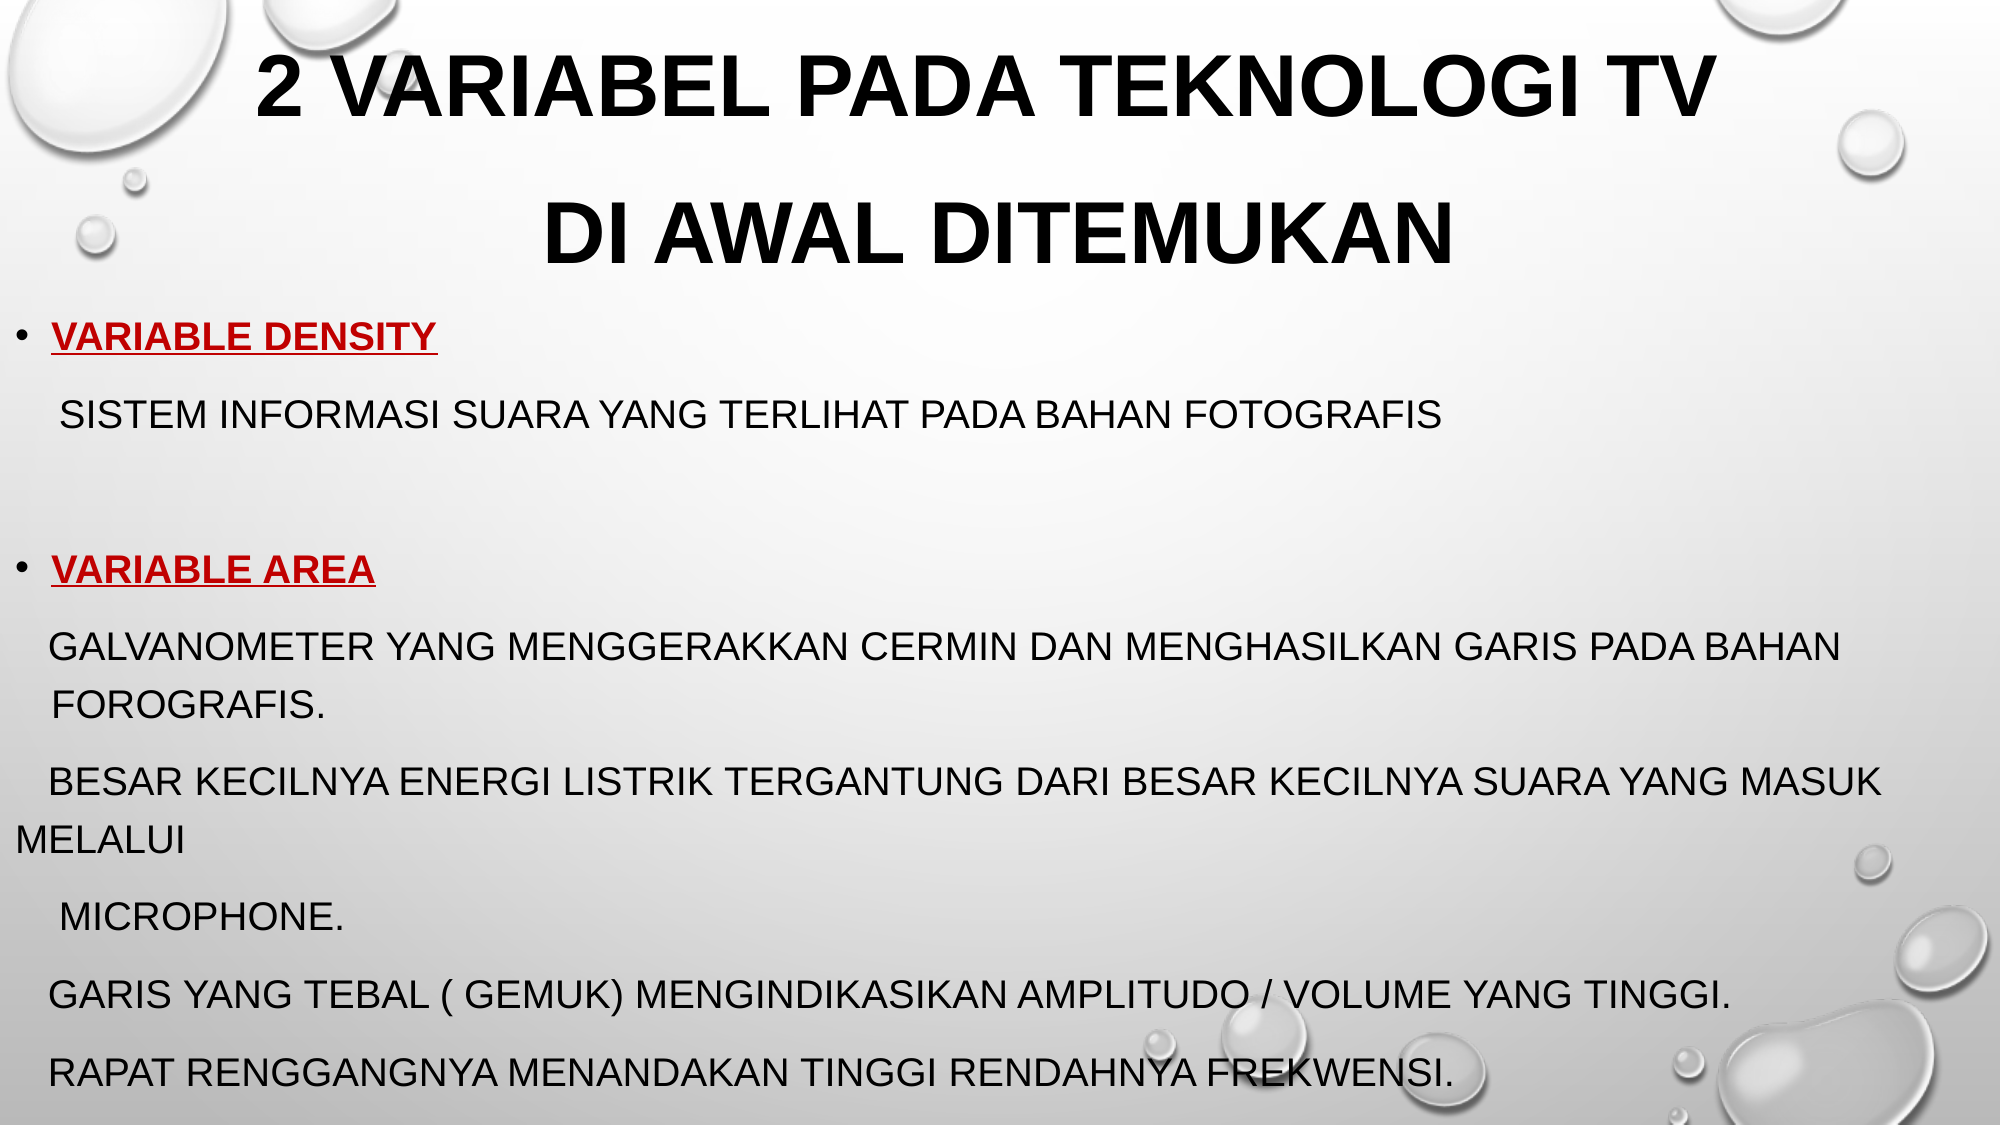

2 VARIABEL PADA TEKNOLOGI TV
di awal ditemukan
VARIABLE DENSITY
    sistem informasi suara yang terlihat pada bahan fotografis

VARIABLE AREA
   Galvanometer yang menggerakkan cermin dan menghasilkan garis pada bahan forografis.
   Besar kecilnya energi listrik tergantung dari besar kecilnya suara yang masuk melalui
    microphone.
   Garis yang tebal ( gemuk) mengindikasikan amplitudo / volume yang tinggi.
   Rapat renggangnya menandakan tinggi rendahnya frekwensi.